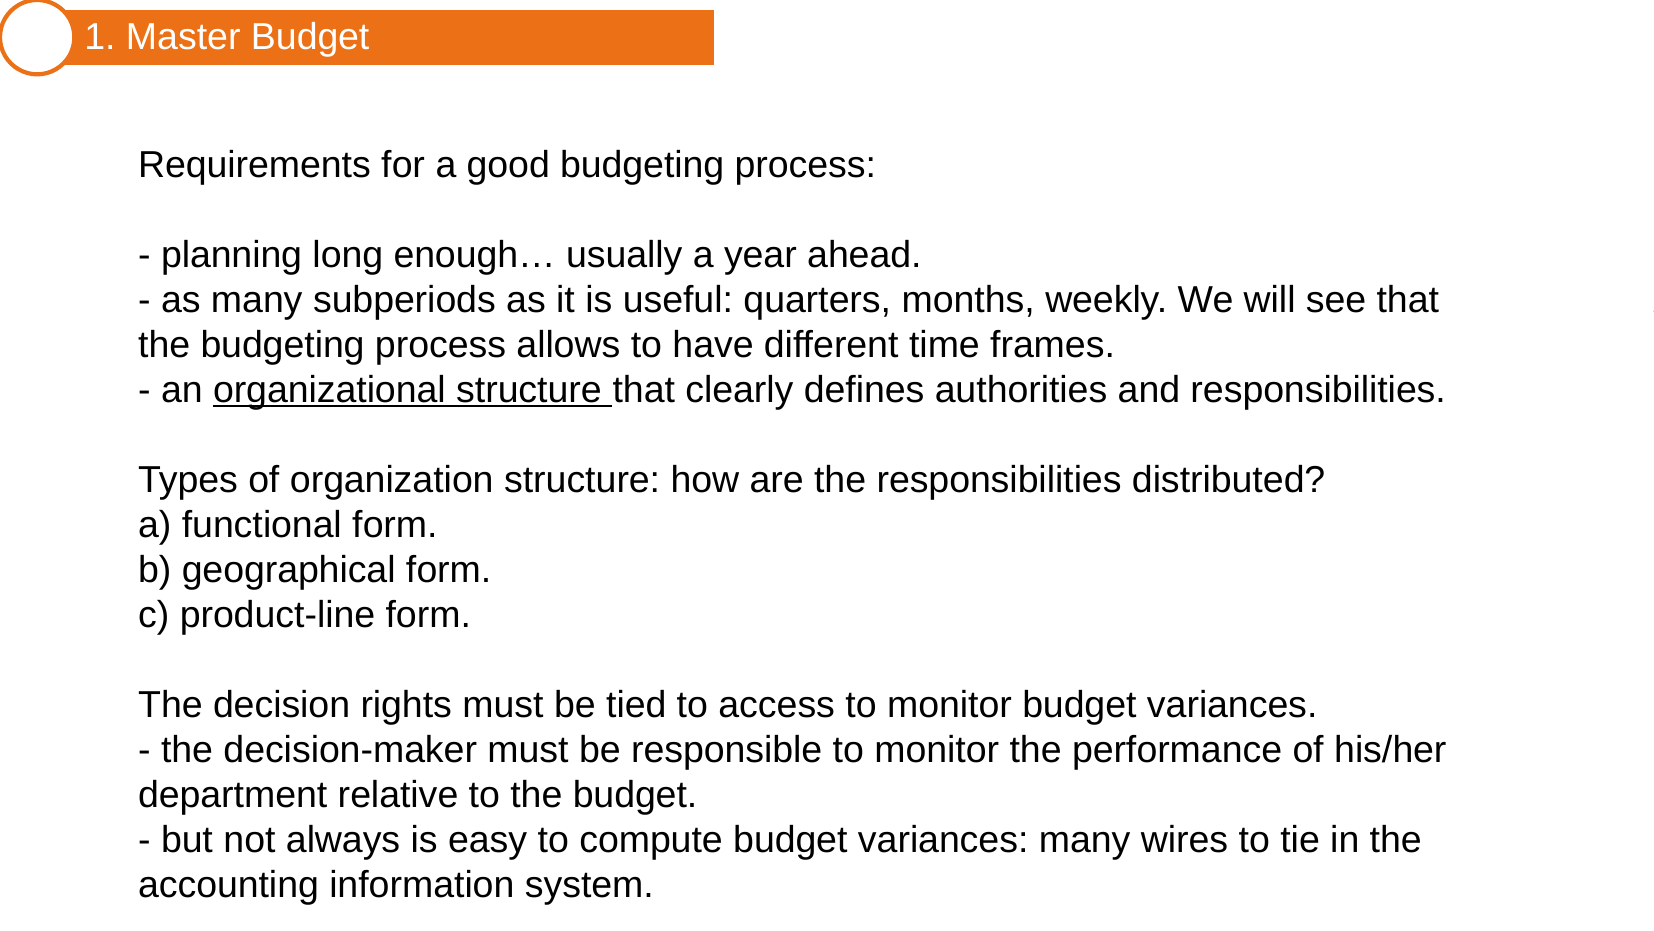

1. Master Budget
Requirements for a good budgeting process:

- planning long enough… usually a year ahead.
- as many subperiods as it is useful: quarters, months, weekly. We will see that the budgeting process allows to have different time frames.
- an organizational structure that clearly defines authorities and responsibilities.

Types of organization structure: how are the responsibilities distributed?
a) functional form.
b) geographical form.
c) product-line form.

The decision rights must be tied to access to monitor budget variances.
- the decision-maker must be responsible to monitor the performance of his/her department relative to the budget.
- but not always is easy to compute budget variances: many wires to tie in the accounting information system.

2. Preparing Bugdets

3. Budget Control